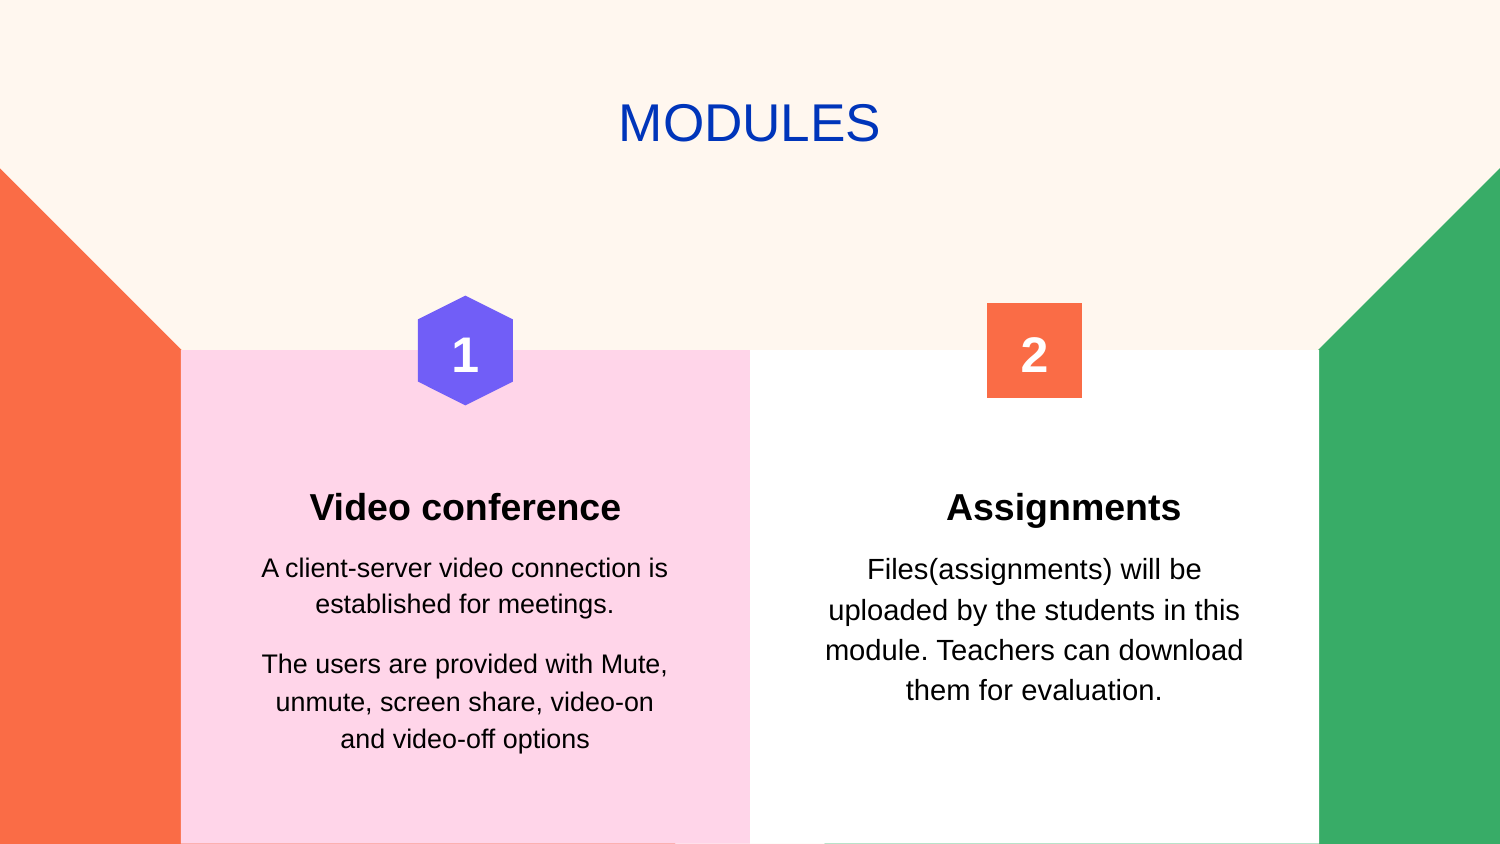

# MODULES

1
2
Video conference
            Assignments
Files(assignments) will be uploaded by the students in this module. Teachers can download them for evaluation.
A client-server video connection is established for meetings.
The users are provided with Mute, unmute, screen share, video-on and video-off options